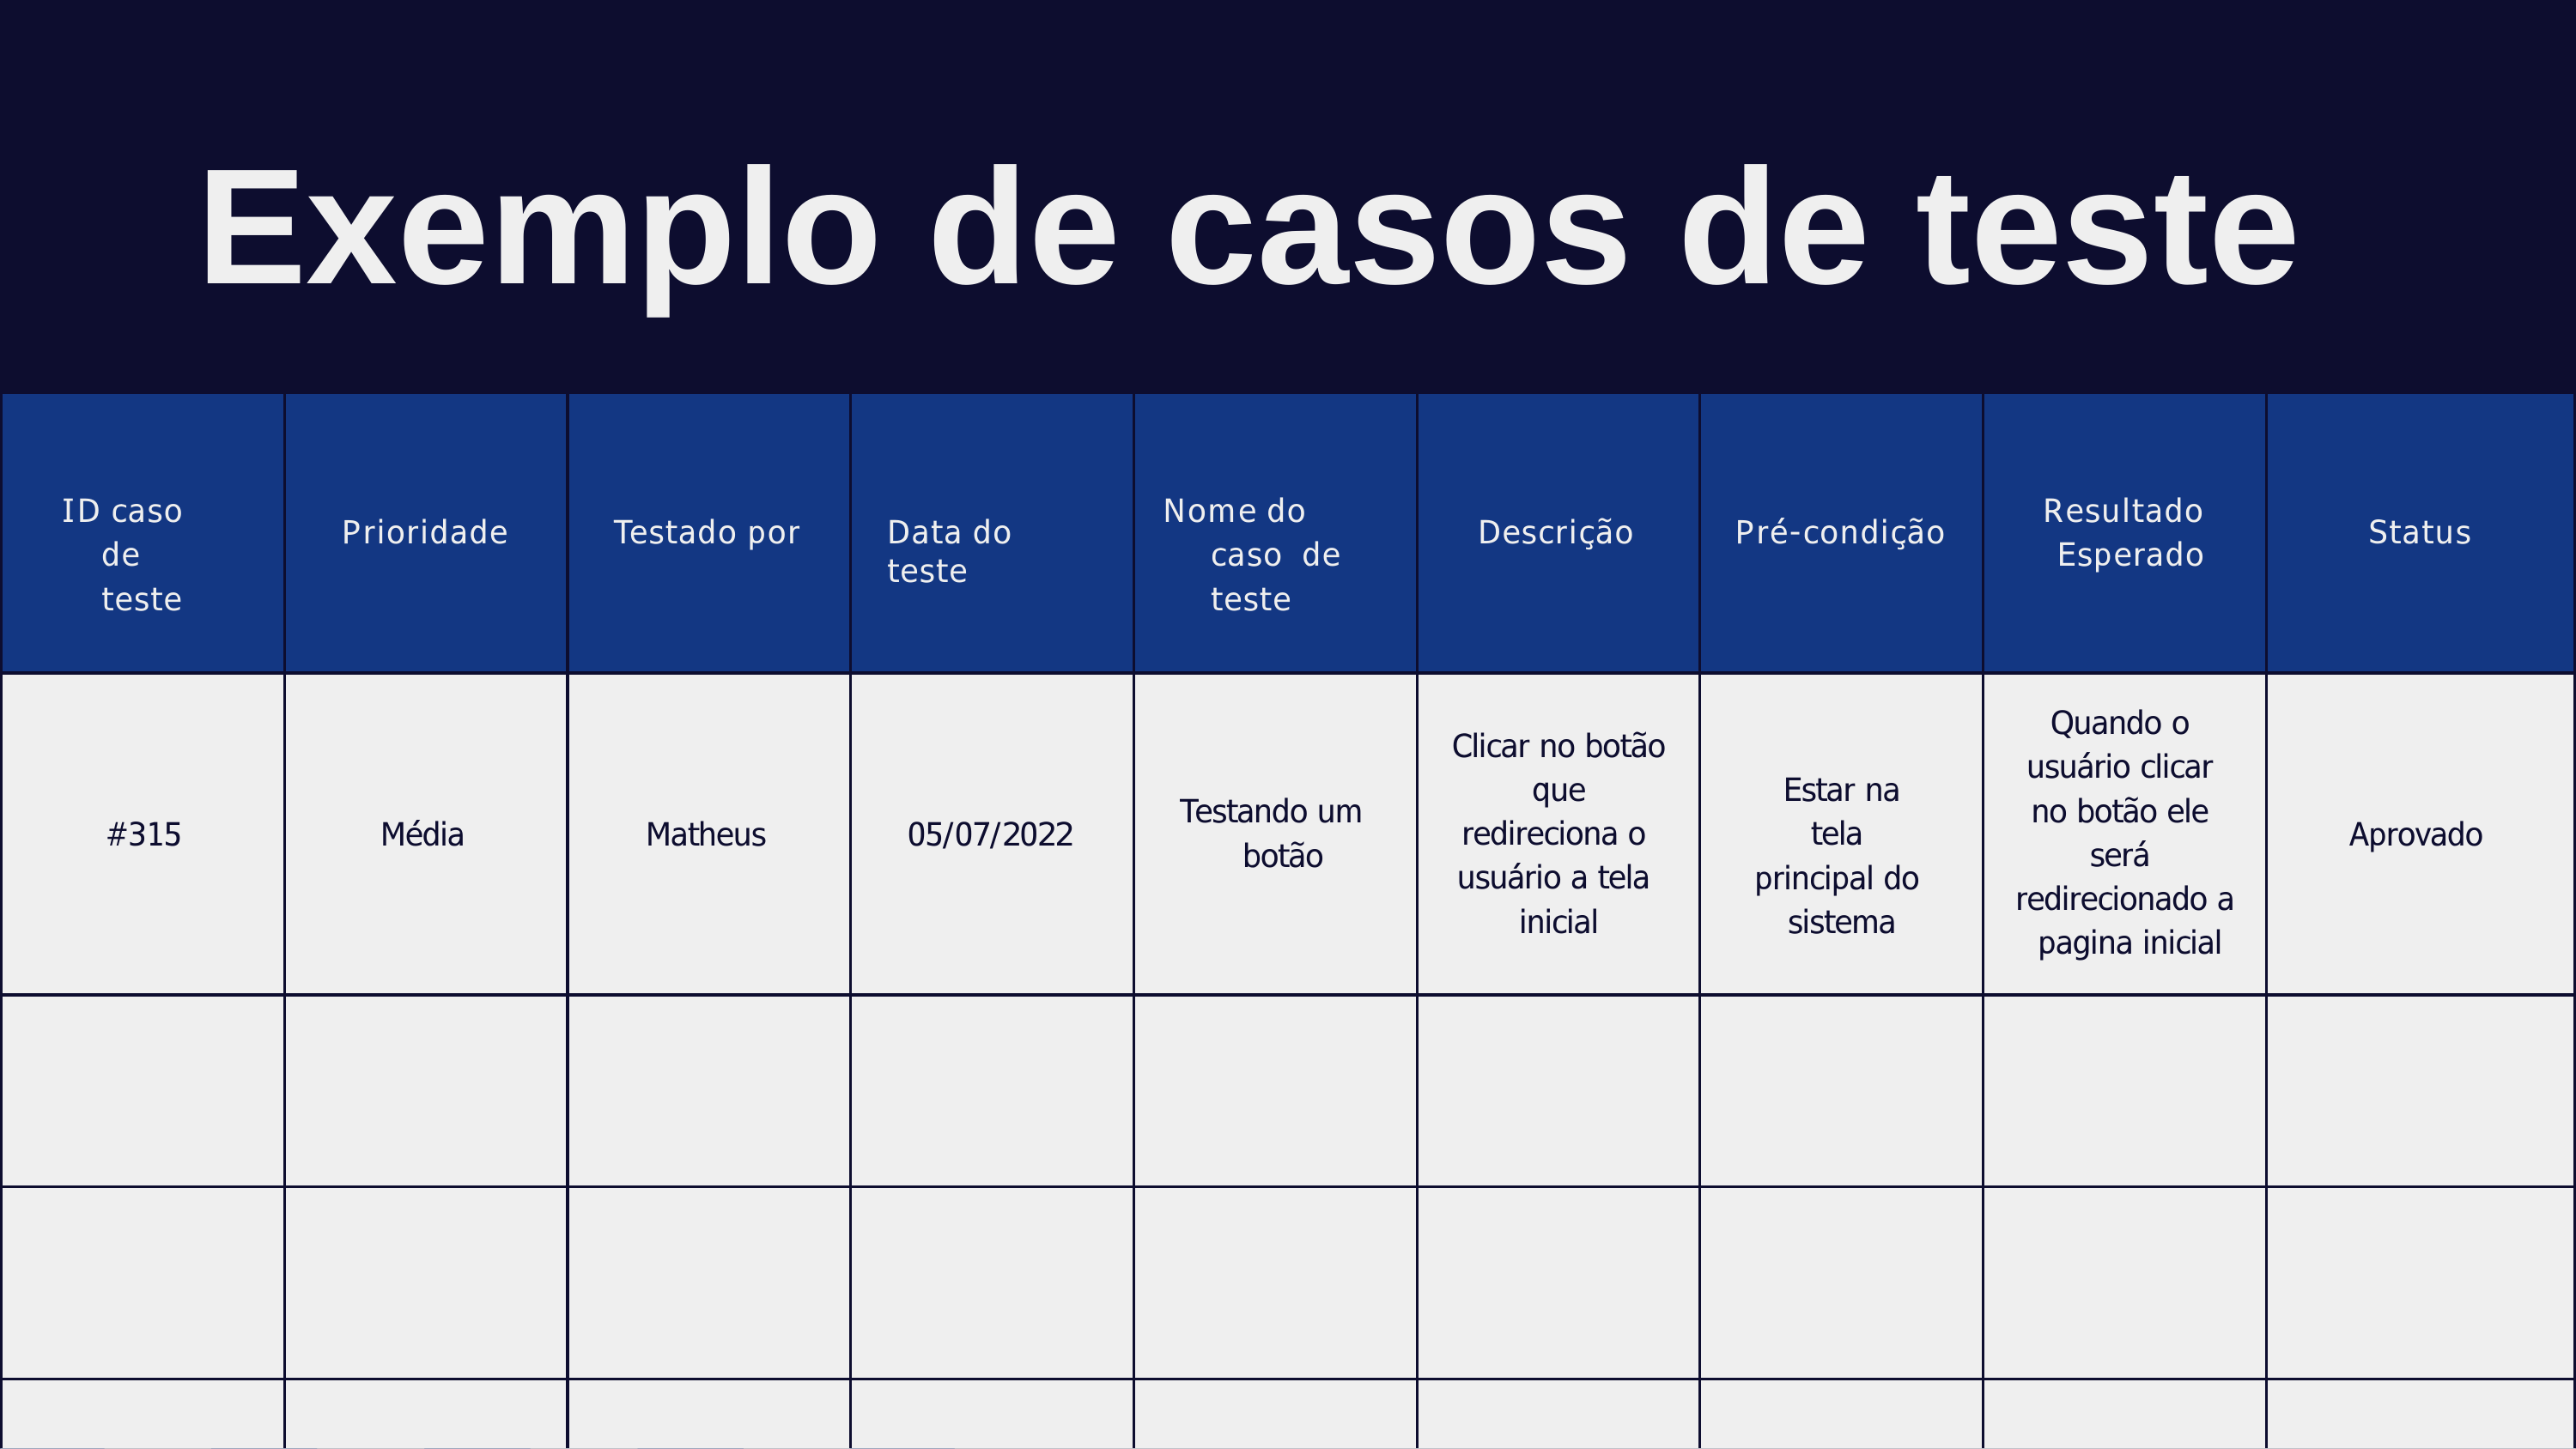

# Exemplo de casos de teste

ID caso de  teste
Nome do caso  de teste
Resultado  Esperado
Prioridade
Testado por
Data do teste
Descrição
Pré-condição
Status
Quando o  usuário clicar  no botão ele  será  redirecionado a  pagina inicial
Clicar no botão  que  redireciona o  usuário a tela  inicial
Estar na tela  principal do  sistema
Testando um  botão
#315
Média
Matheus
05/07/2022
Aprovado